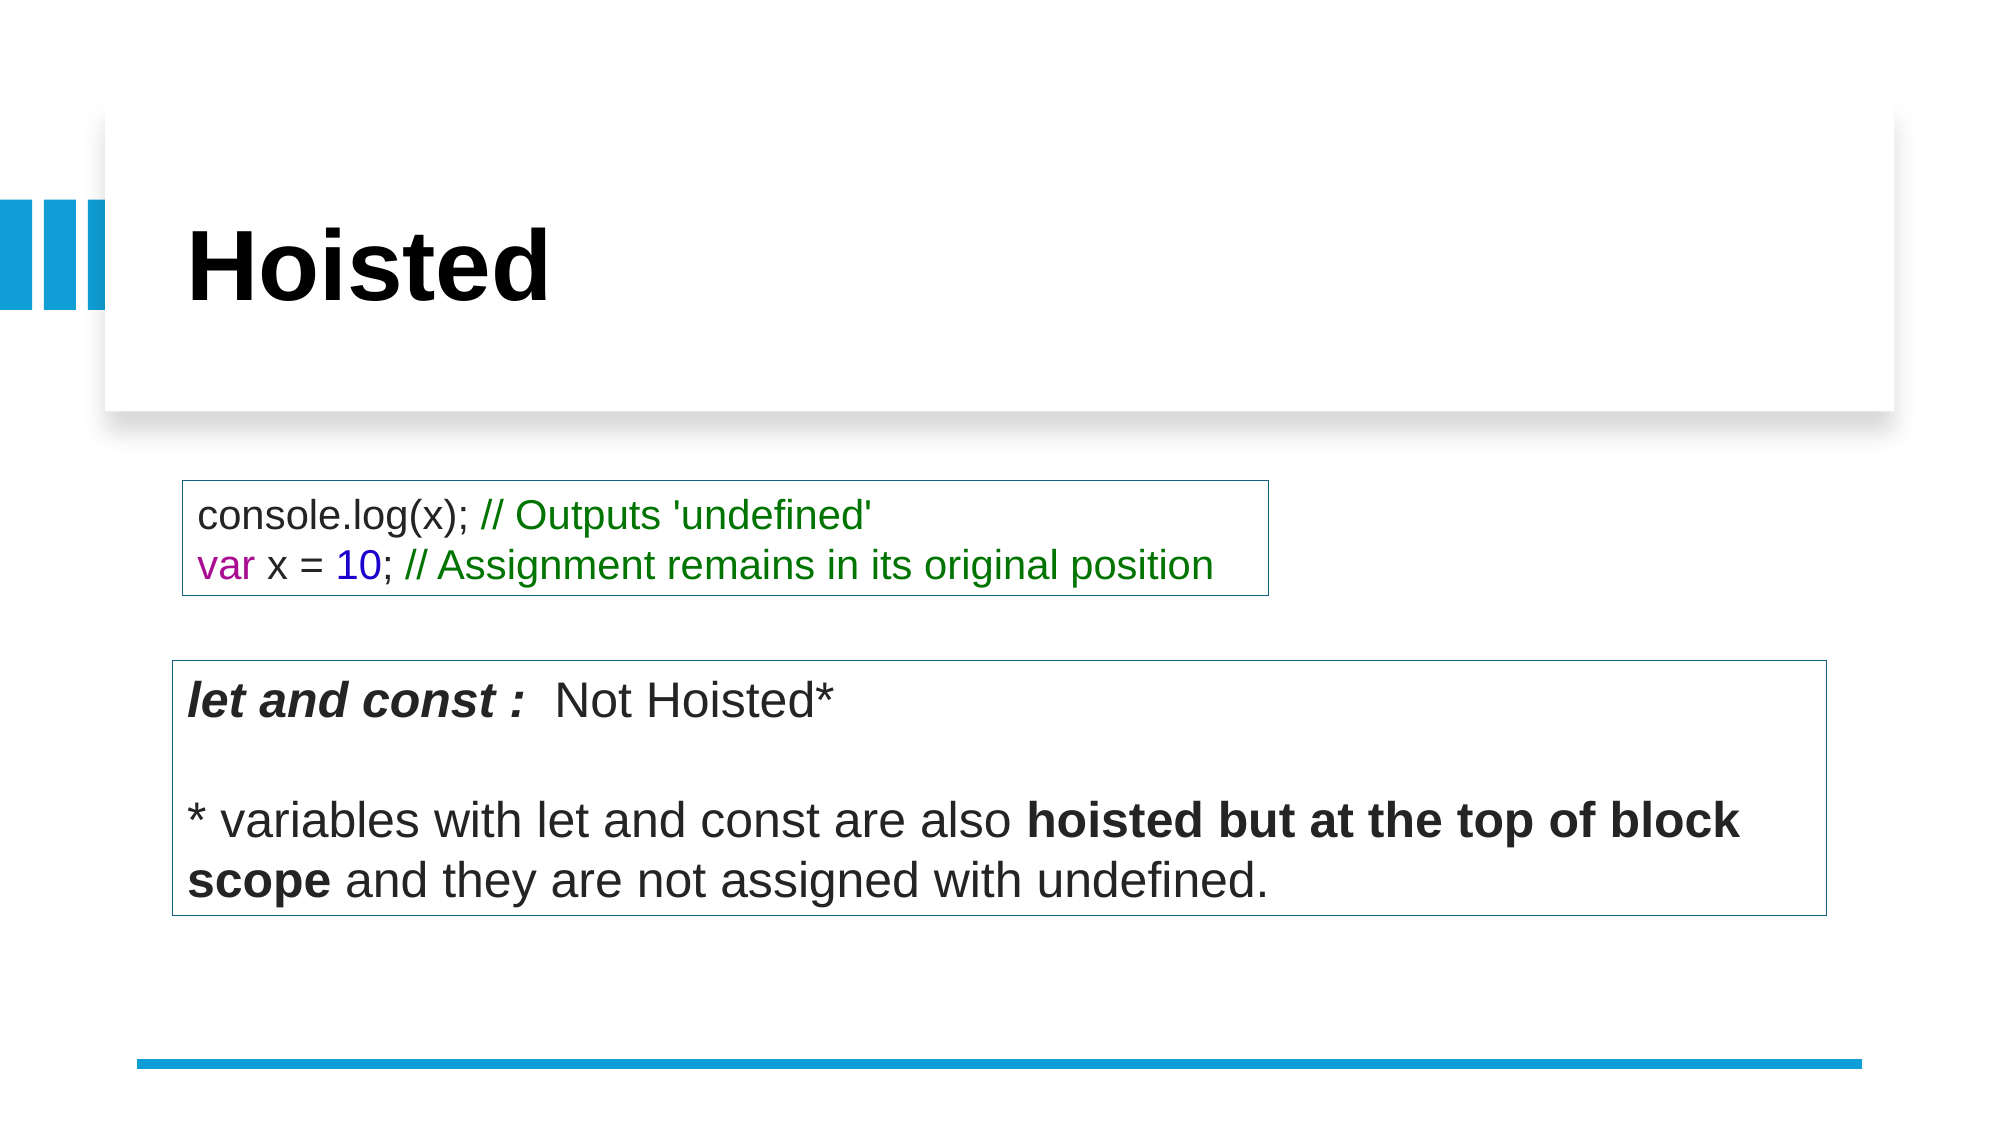

Hoisted

console.log(x); // Outputs 'undefined'
var x = 10; // Assignment remains in its original position
let and const :  Not Hoisted*

* variables with let and const are also hoisted but at the top of block scope and they are not assigned with undefined.